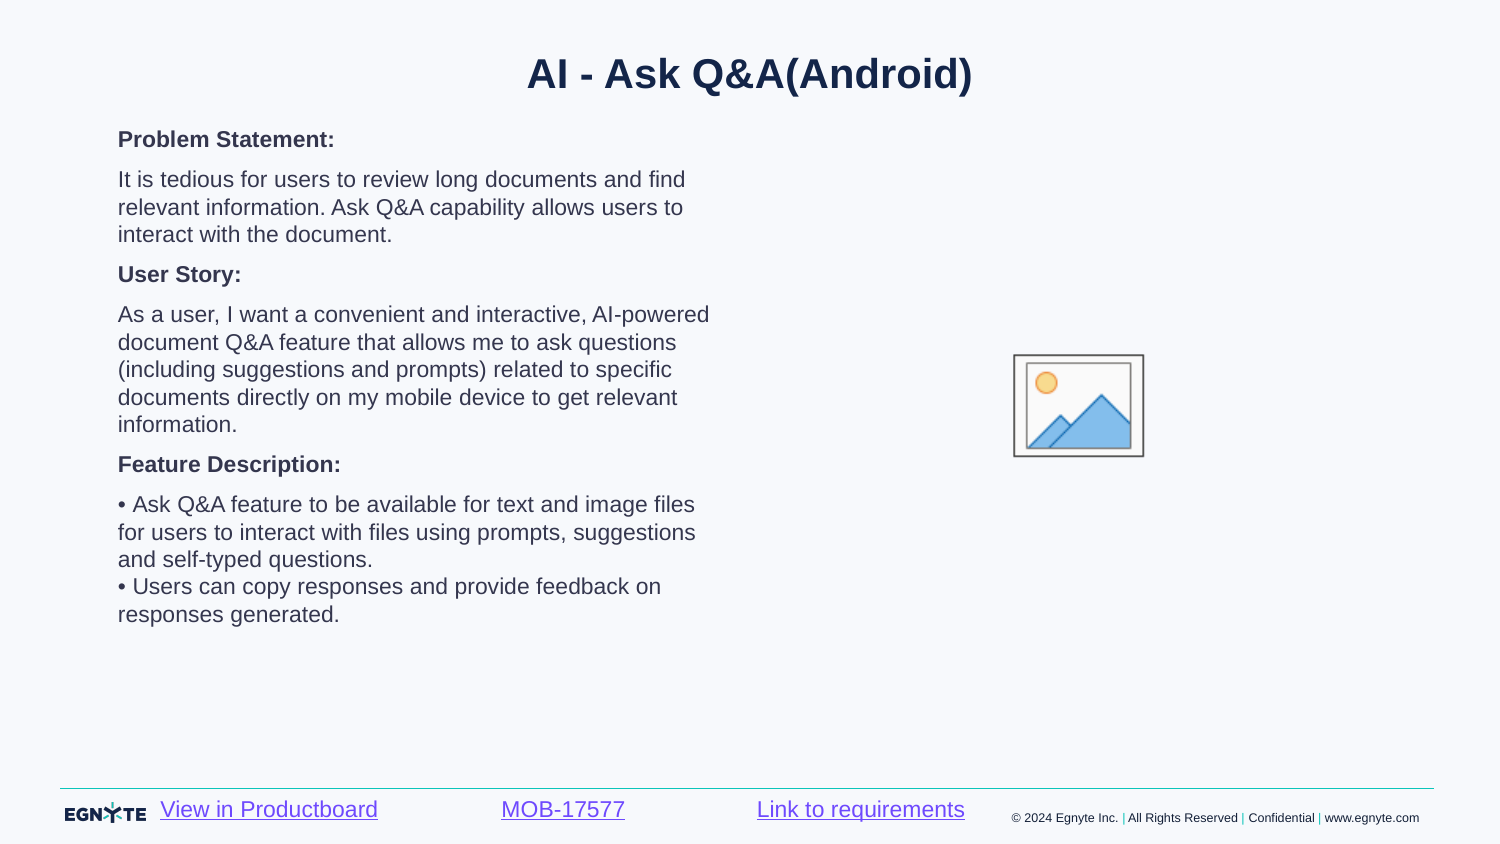

# AI - Ask Q&A(Android)
Problem Statement:
It is tedious for users to review long documents and find relevant information. Ask Q&A capability allows users to interact with the document.
User Story:
As a user, I want a convenient and interactive, AI-powered document Q&A feature that allows me to ask questions (including suggestions and prompts) related to specific documents directly on my mobile device to get relevant information.
Feature Description:
• Ask Q&A feature to be available for text and image files for users to interact with files using prompts, suggestions and self-typed questions.
• Users can copy responses and provide feedback on responses generated.

Link to requirements
MOB-17577
View in Productboard